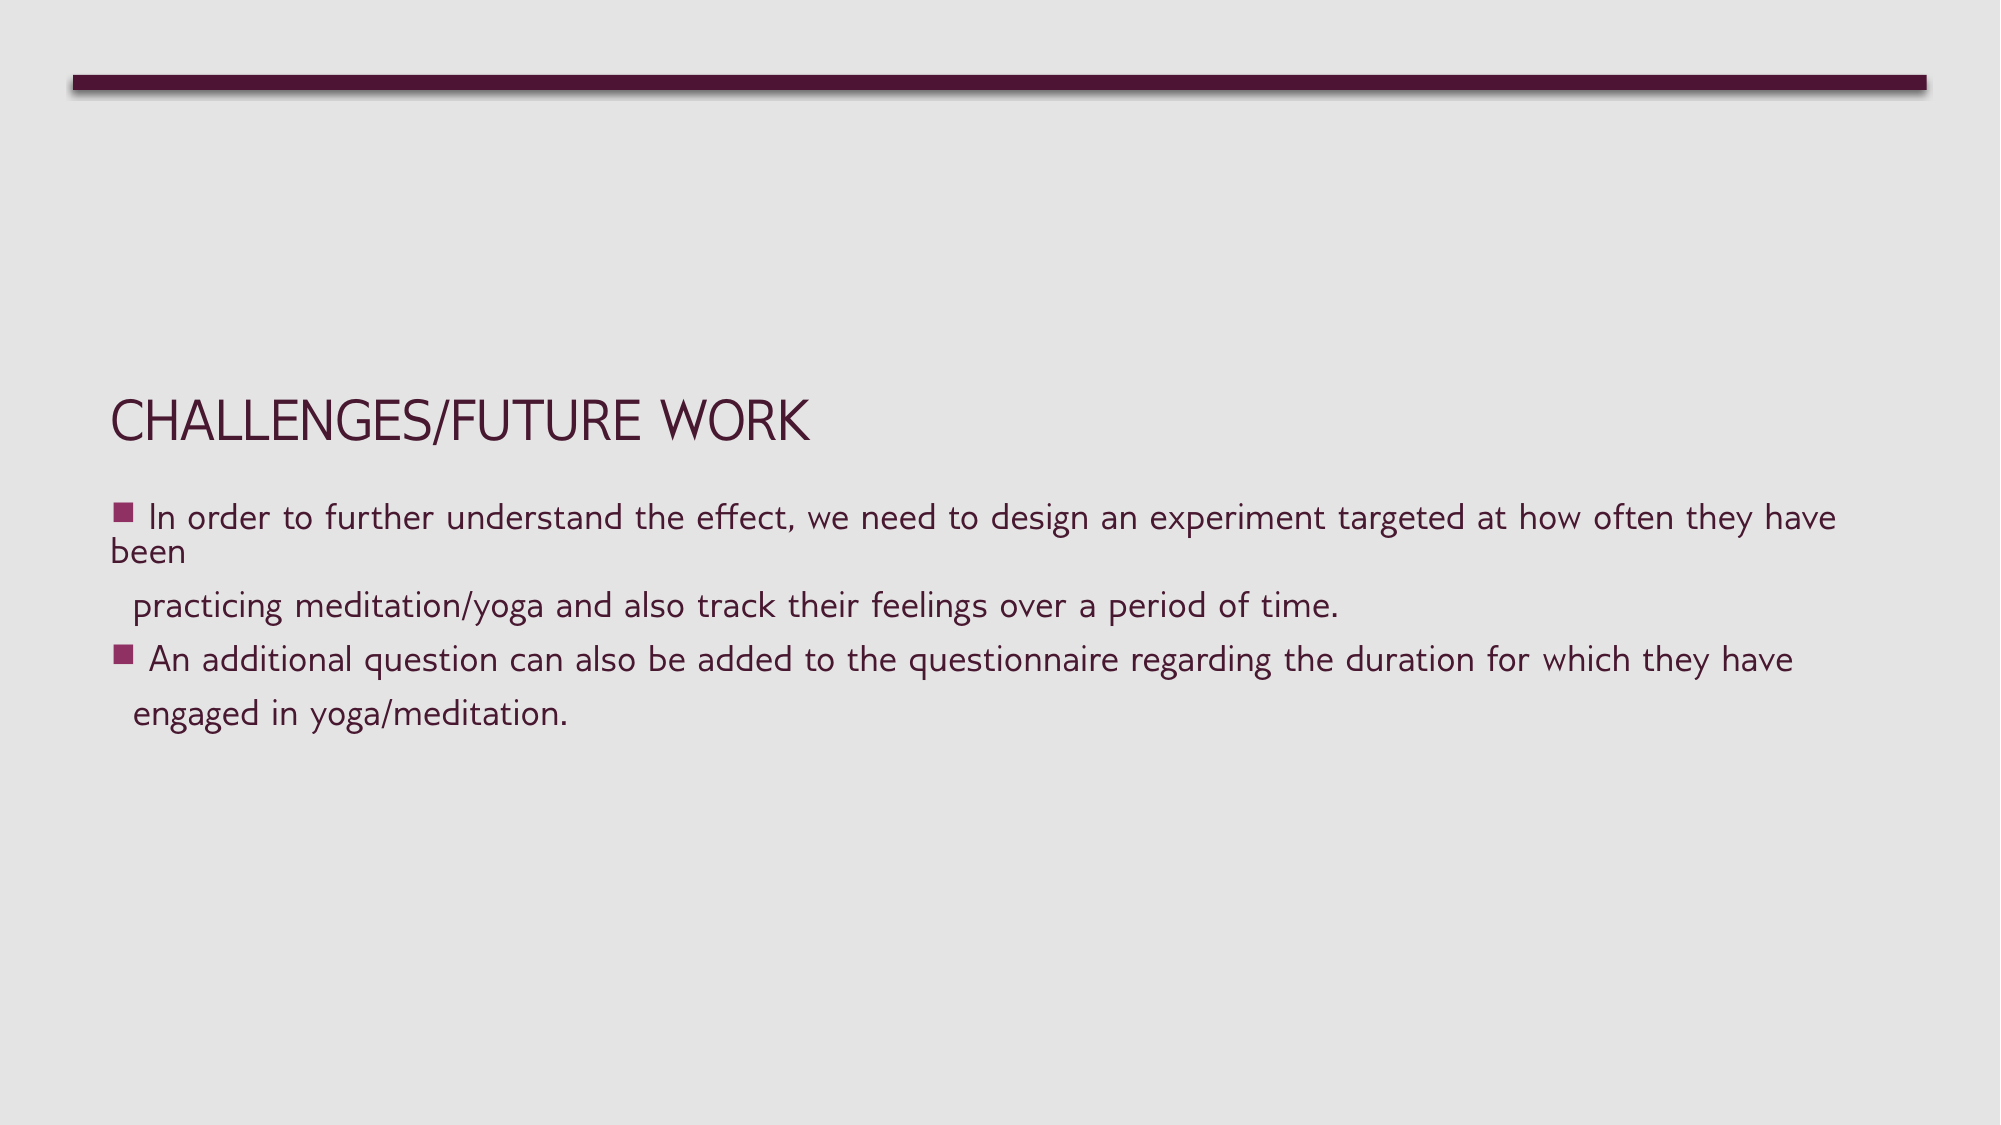

CHALLENGES/FUTURE WORK

 In order to further understand the effect, we need to design an experiment targeted at how often they have been
  practicing meditation/yoga and also track their feelings over a period of time.
 An additional question can also be added to the questionnaire regarding the duration for which they have
  engaged in yoga/meditation.